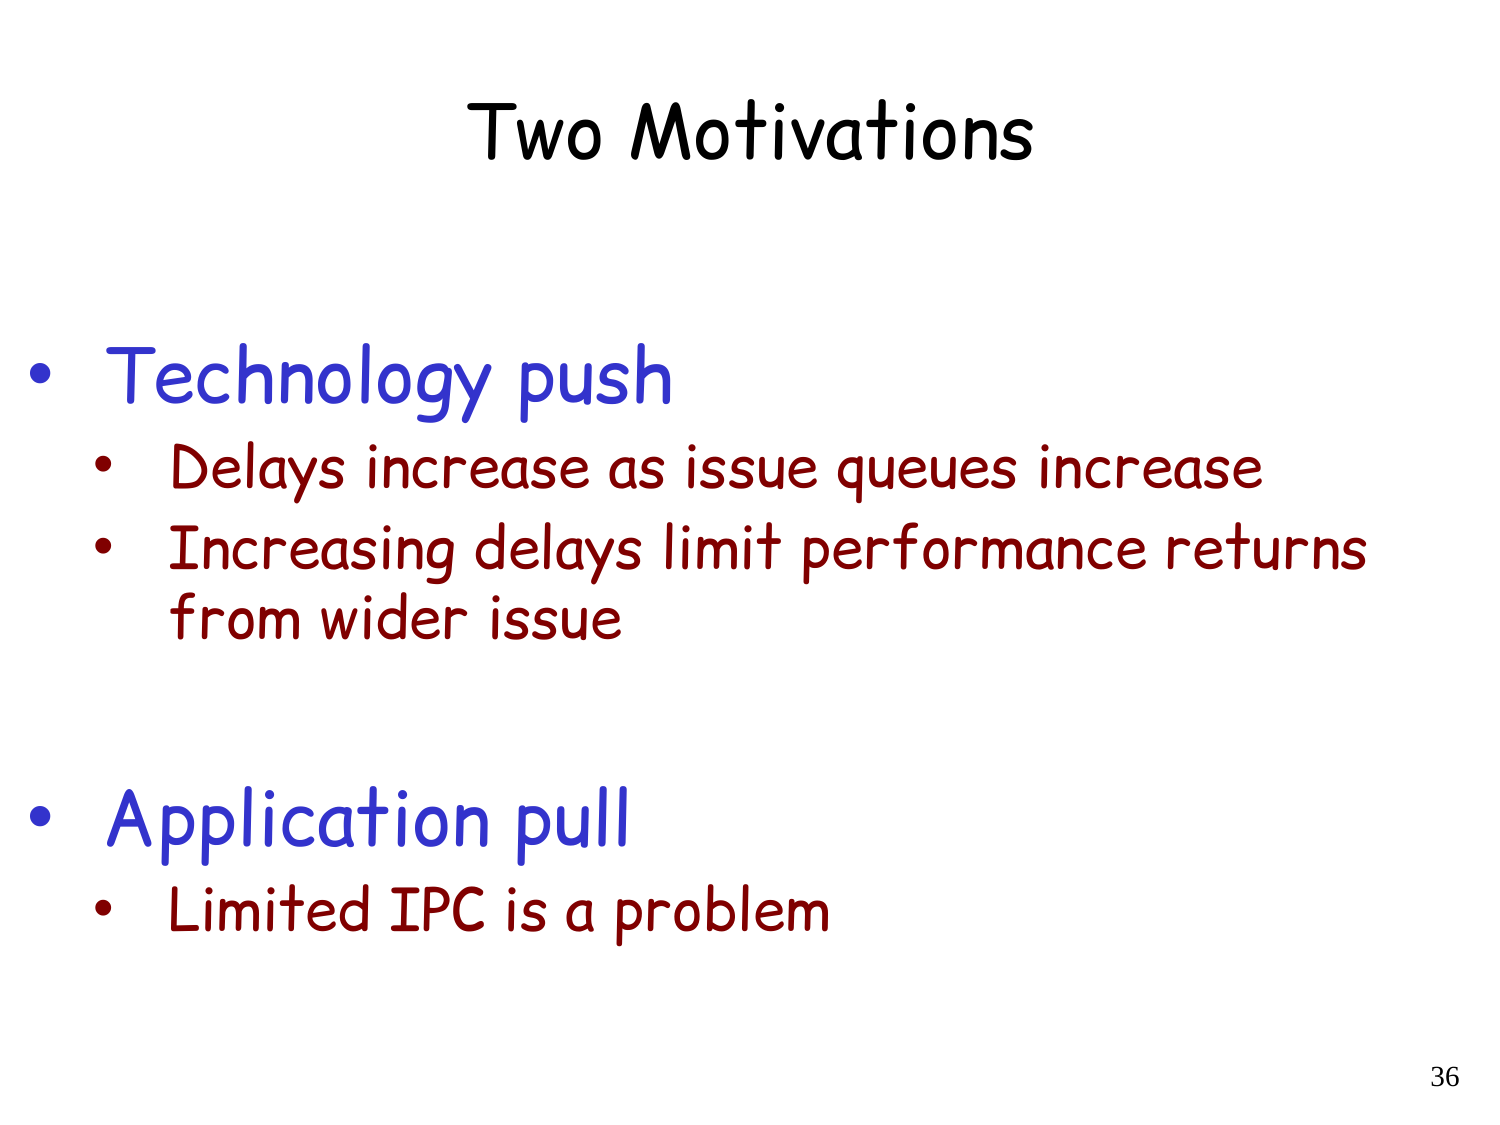

# Two Motivations

Technology push
Delays increase as issue queues increase
Increasing delays limit performance returns from wider issue

Application pull
Limited IPC is a problem

36